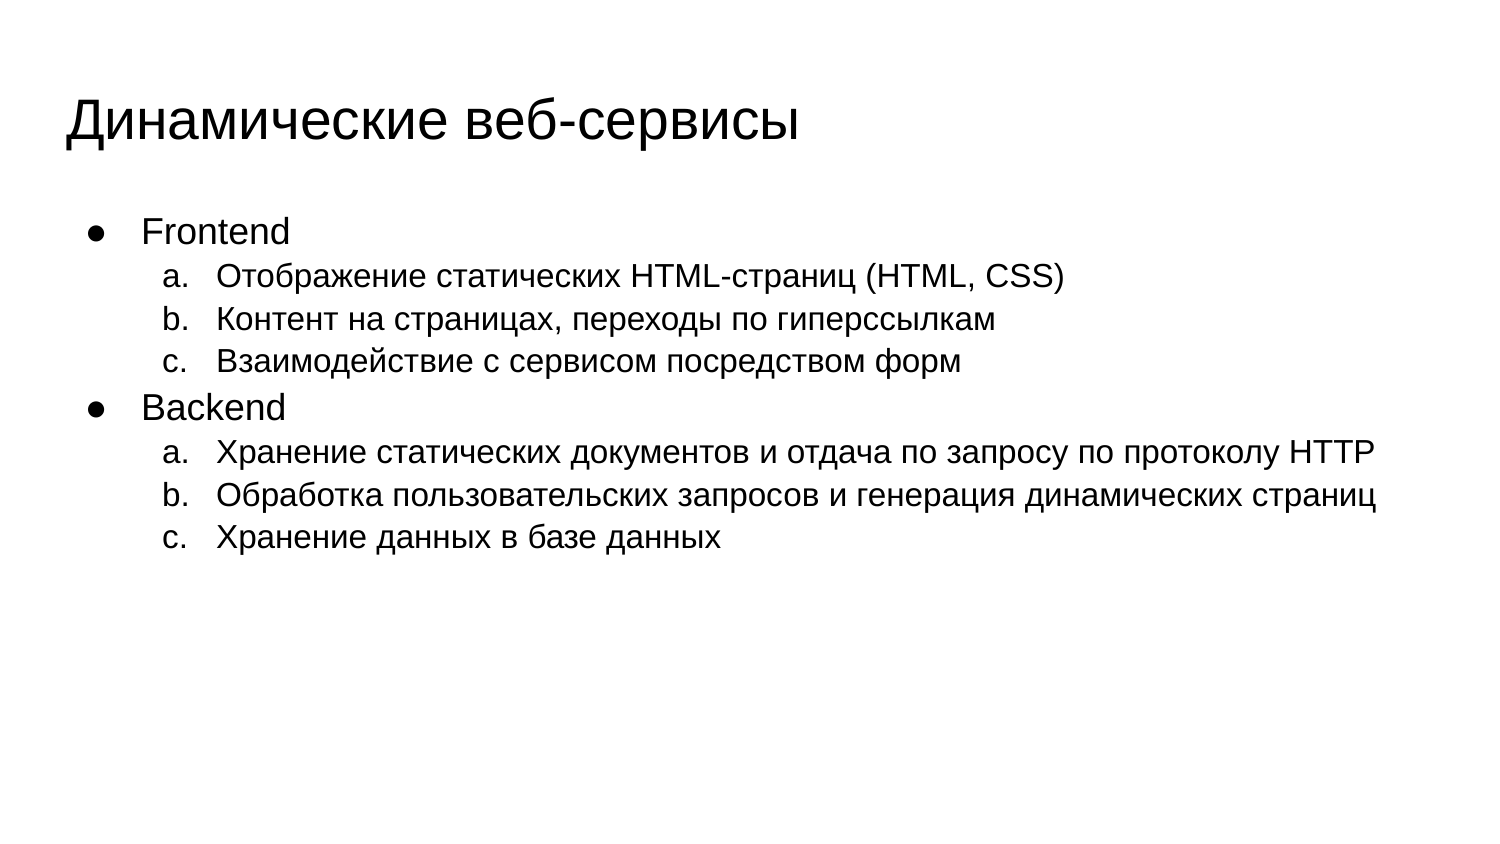

# Динамические веб-сервисы
Frontend
Отображение статических HTML-страниц (HTML, CSS)
Контент на страницах, переходы по гиперссылкам
Взаимодействие с сервисом посредством форм
Backend
Хранение статических документов и отдача по запросу по протоколу HTTP
Обработка пользовательских запросов и генерация динамических страниц
Хранение данных в базе данных